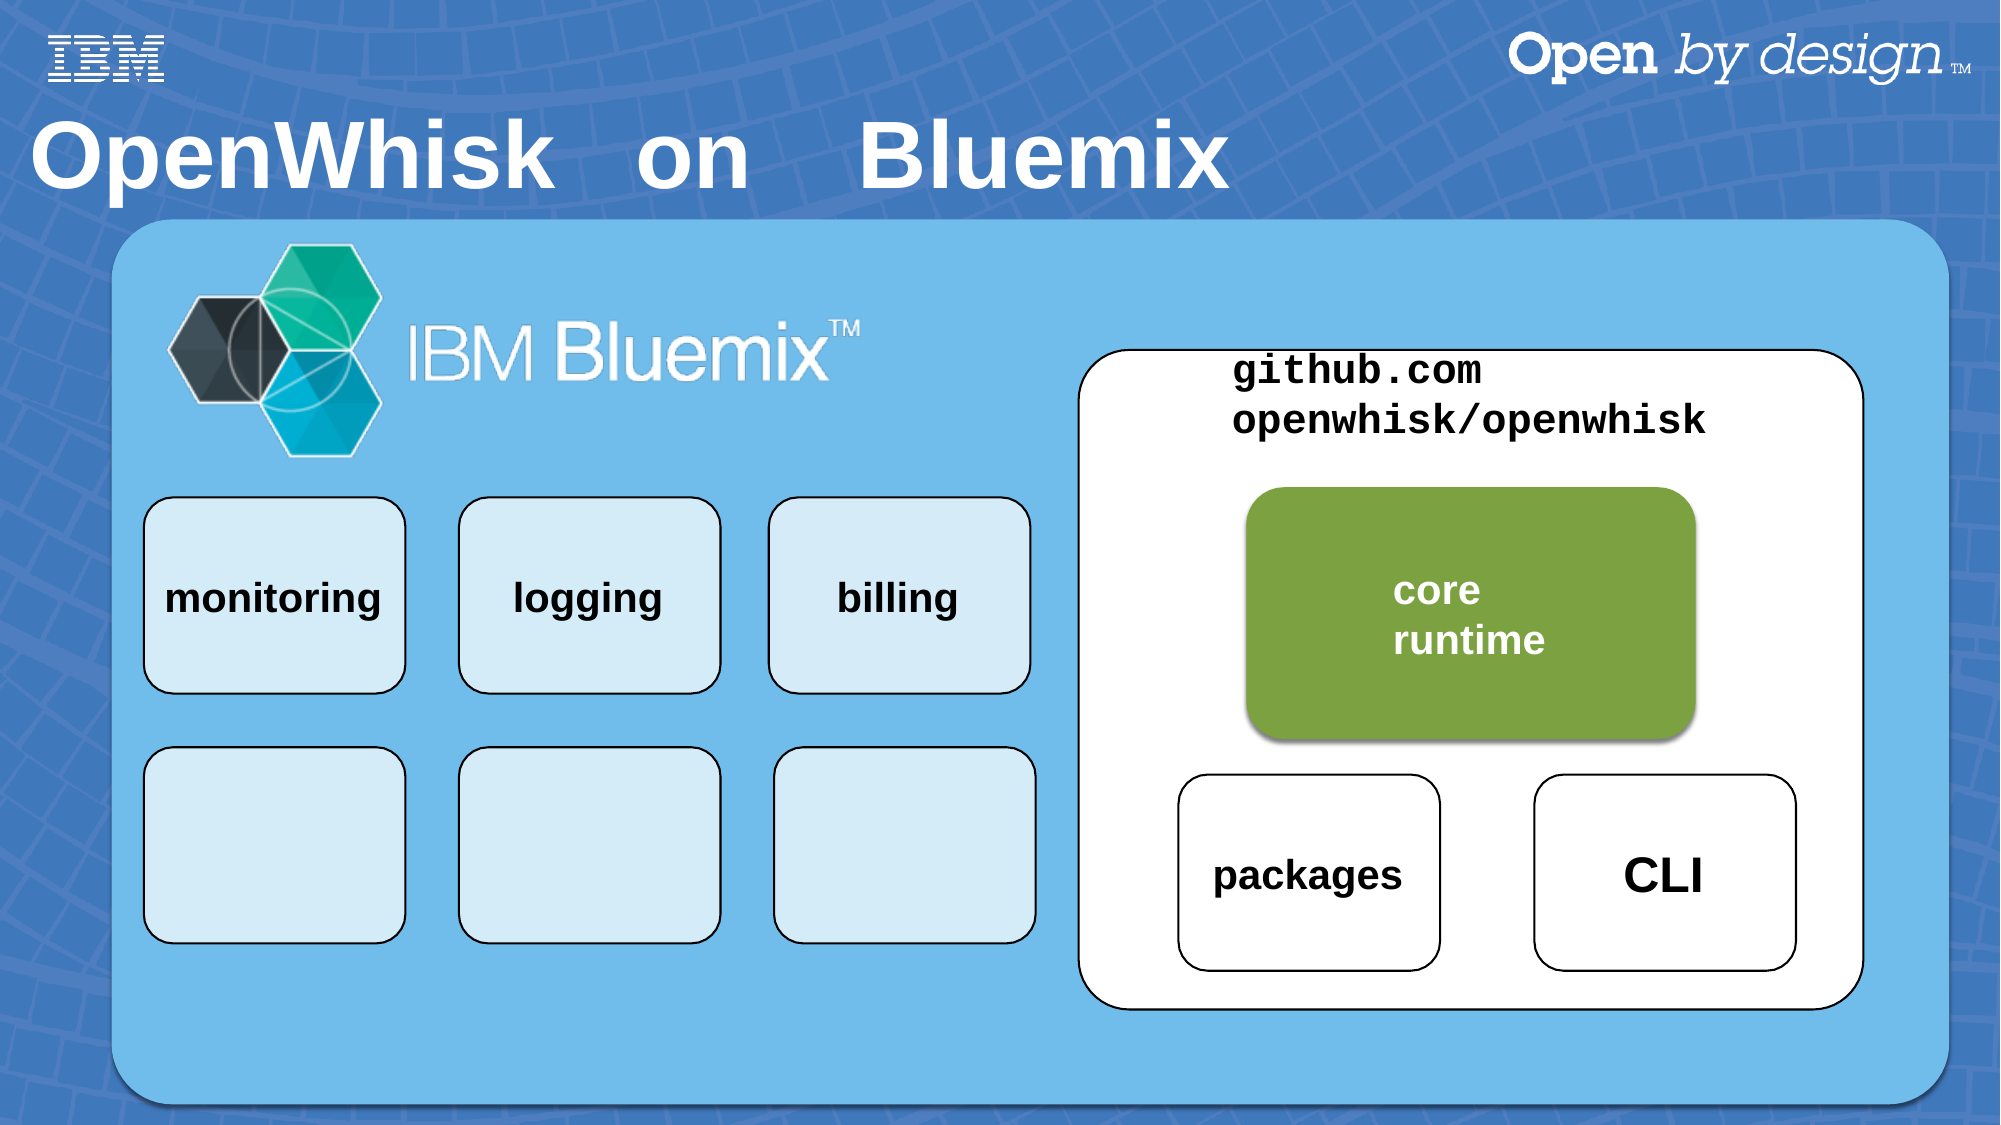

OpenWhisk   on    Bluemix

github.com  openwhisk/openwhisk

core  runtime
monitoring
logging
billing

authenticati  on
security  features
persistent  store
CLI
packages
ICICI Appathon 2017
by SirAbhinavJain